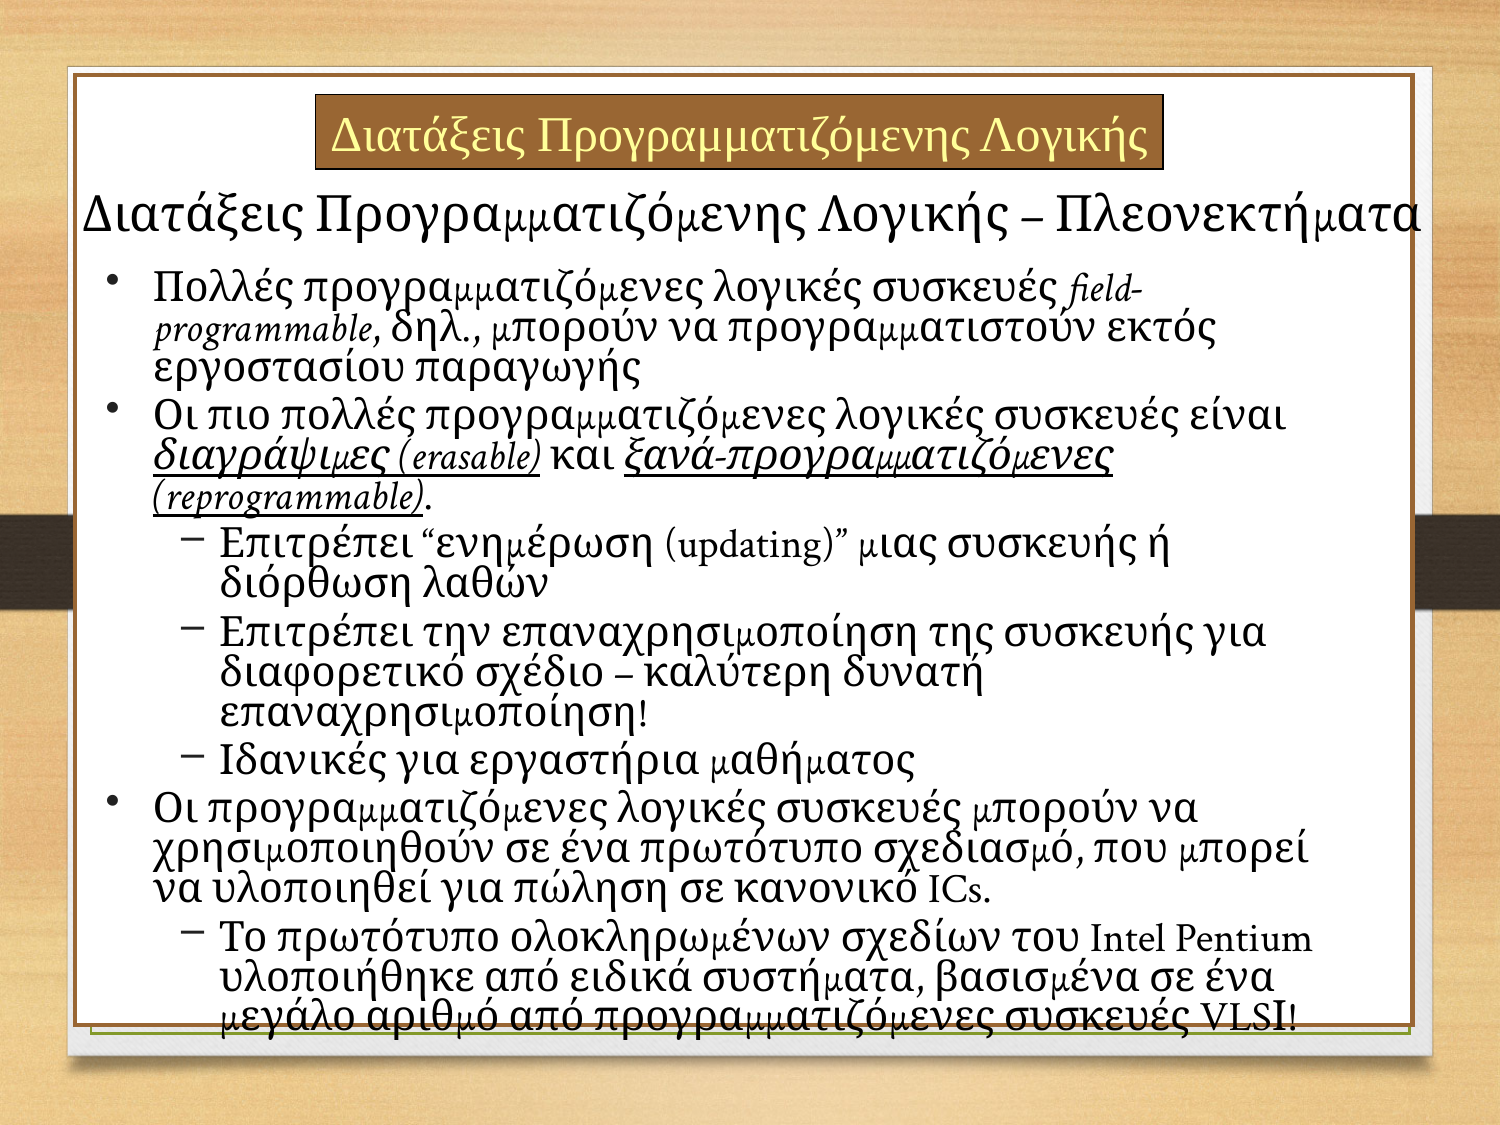

Διατάξεις Προγραμματιζόμενης Λογικής
Διατάξεις Προγραμματιζόμενης Λογικής – Πλεονεκτήματα
Πολλές προγραμματιζόμενες λογικές συσκευές field-programmable, δηλ., μπορούν να προγραμματιστούν εκτός εργοστασίου παραγωγής
Οι πιο πολλές προγραμματιζόμενες λογικές συσκευές είναι διαγράψιμες (erasable) και ξανά-προγραμματιζόμενες (reprogrammable).
Επιτρέπει “ενημέρωση (updating)” μιας συσκευής ή διόρθωση λαθών
Επιτρέπει την επαναχρησιμοποίηση της συσκευής για διαφορετικό σχέδιο – καλύτερη δυνατή επαναχρησιμοποίηση!
Ιδανικές για εργαστήρια μαθήματος
Οι προγραμματιζόμενες λογικές συσκευές μπορούν να χρησιμοποιηθούν σε ένα πρωτότυπο σχεδιασμό, που μπορεί να υλοποιηθεί για πώληση σε κανονικό ICs.
Το πρωτότυπο ολοκληρωμένων σχεδίων του Intel Pentium υλοποιήθηκε από ειδικά συστήματα, βασισμένα σε ένα μεγάλο αριθμό από προγραμματιζόμενες συσκευές VLSΙ!